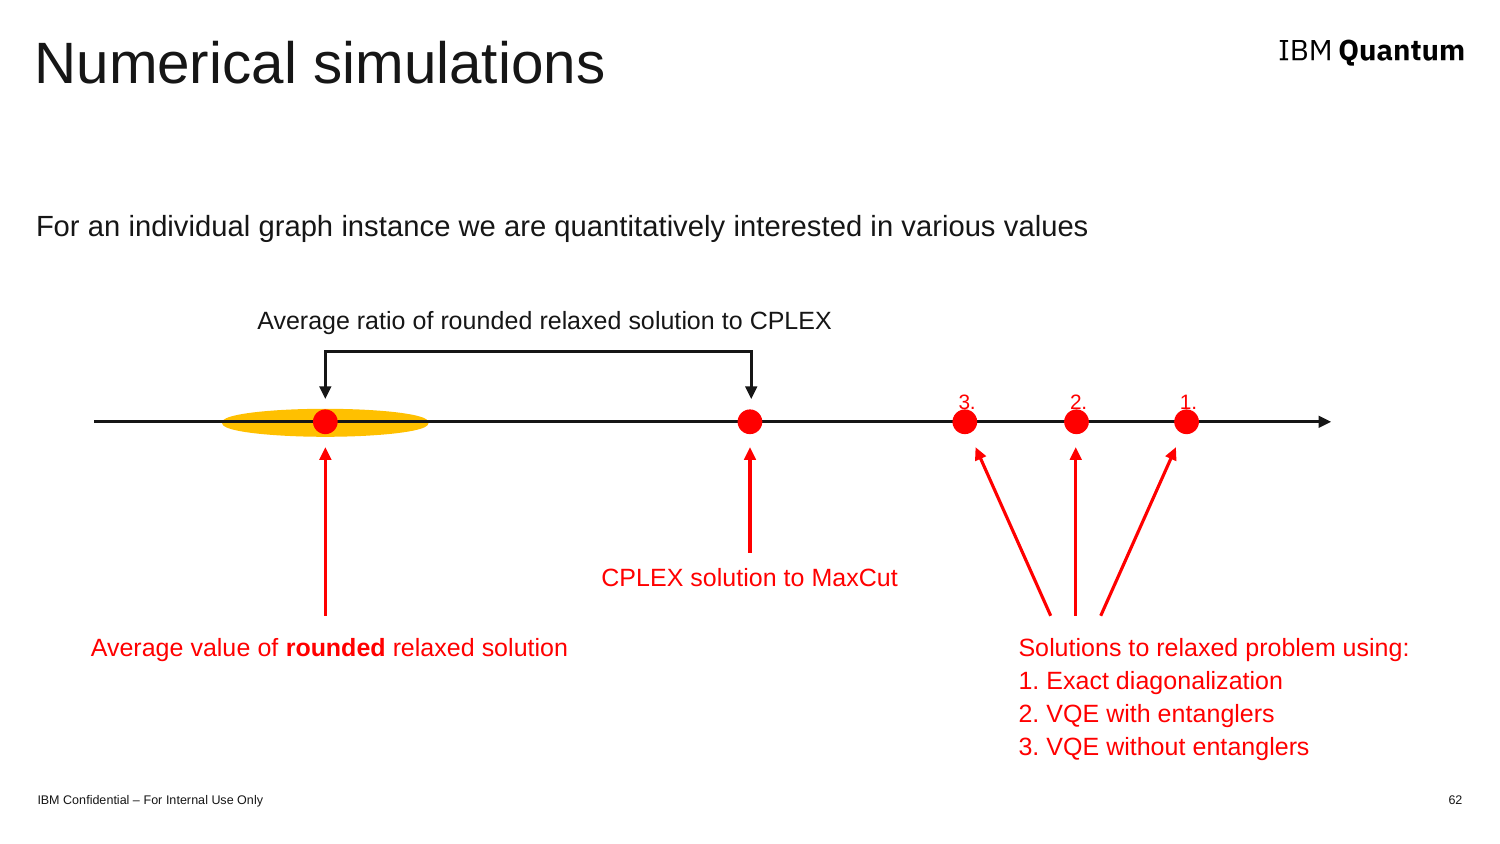

# Numerical simulations
For an individual graph instance we are quantitatively interested in various values
Average ratio of rounded relaxed solution to CPLEX
1.
2.
3.

CPLEX solution to MaxCut
Solutions to relaxed problem using:
1. Exact diagonalization
2. VQE with entanglers
3. VQE without entanglers
Average value of rounded relaxed solution
IBM Confidential – For Internal Use Only
62